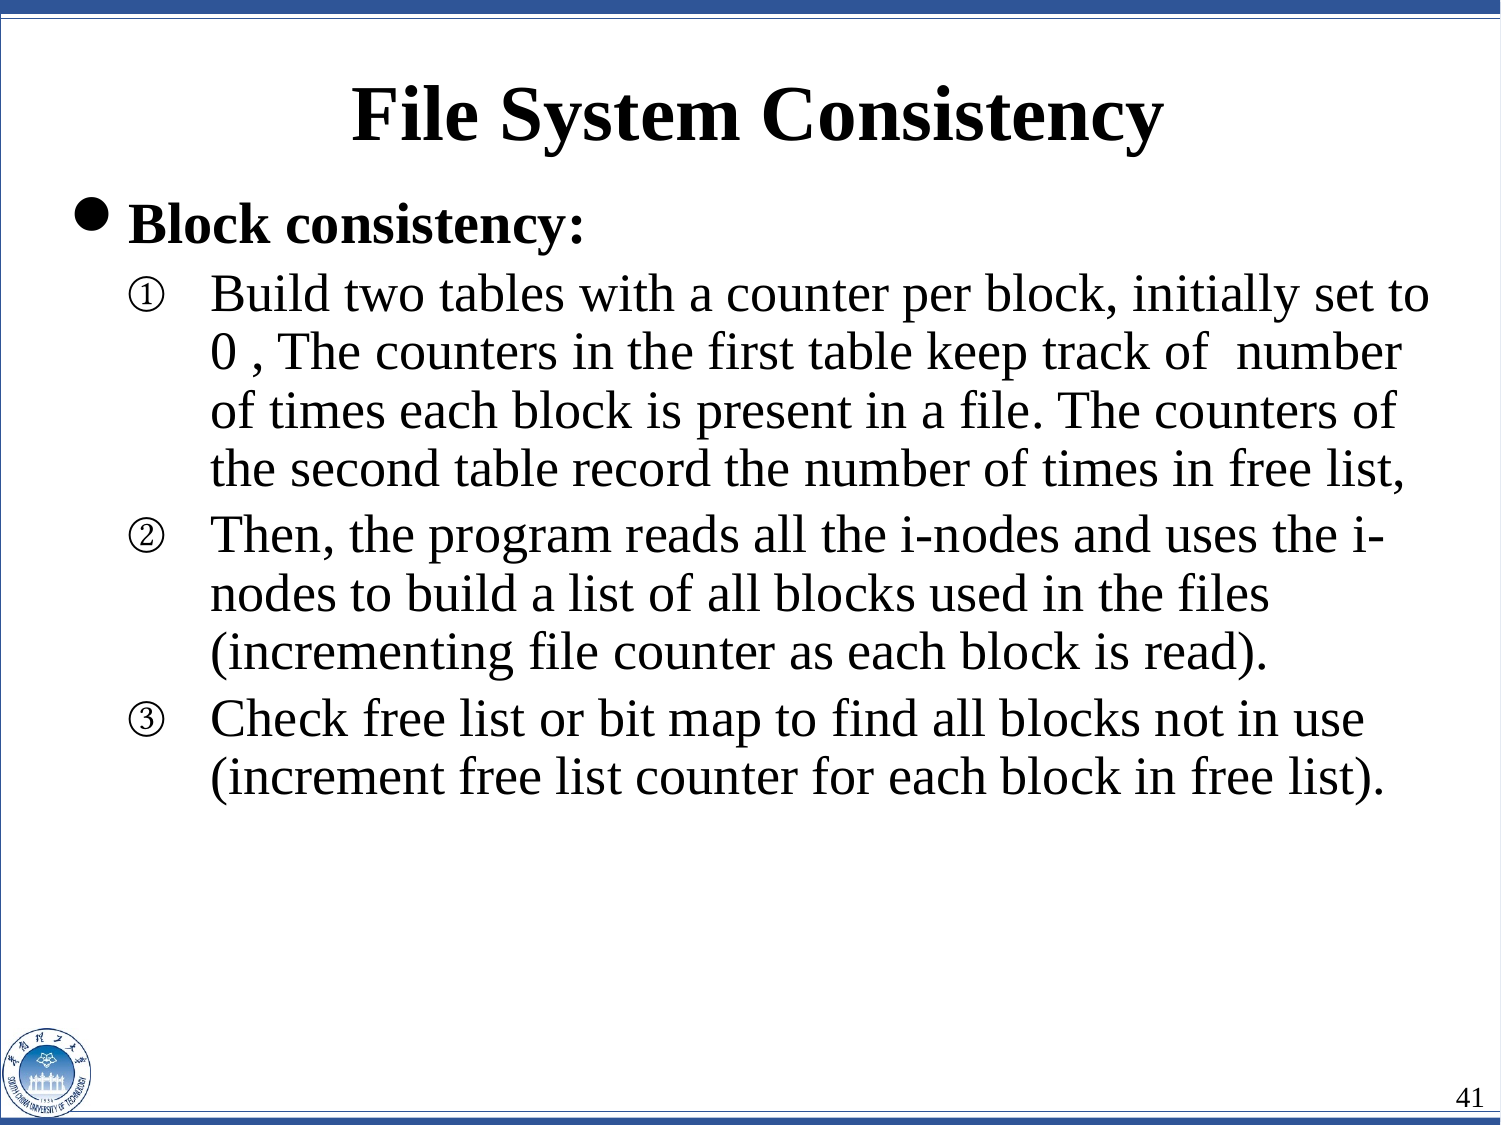

File System Consistency
Block consistency:
Build two tables with a counter per block, initially set to 0 , The counters in the first table keep track of  number of times each block is present in a file. The counters of the second table record the number of times in free list,
Then, the program reads all the i-nodes and uses the i-nodes to build a list of all blocks used in the files (incrementing file counter as each block is read).
Check free list or bit map to find all blocks not in use (increment free list counter for each block in free list).
41